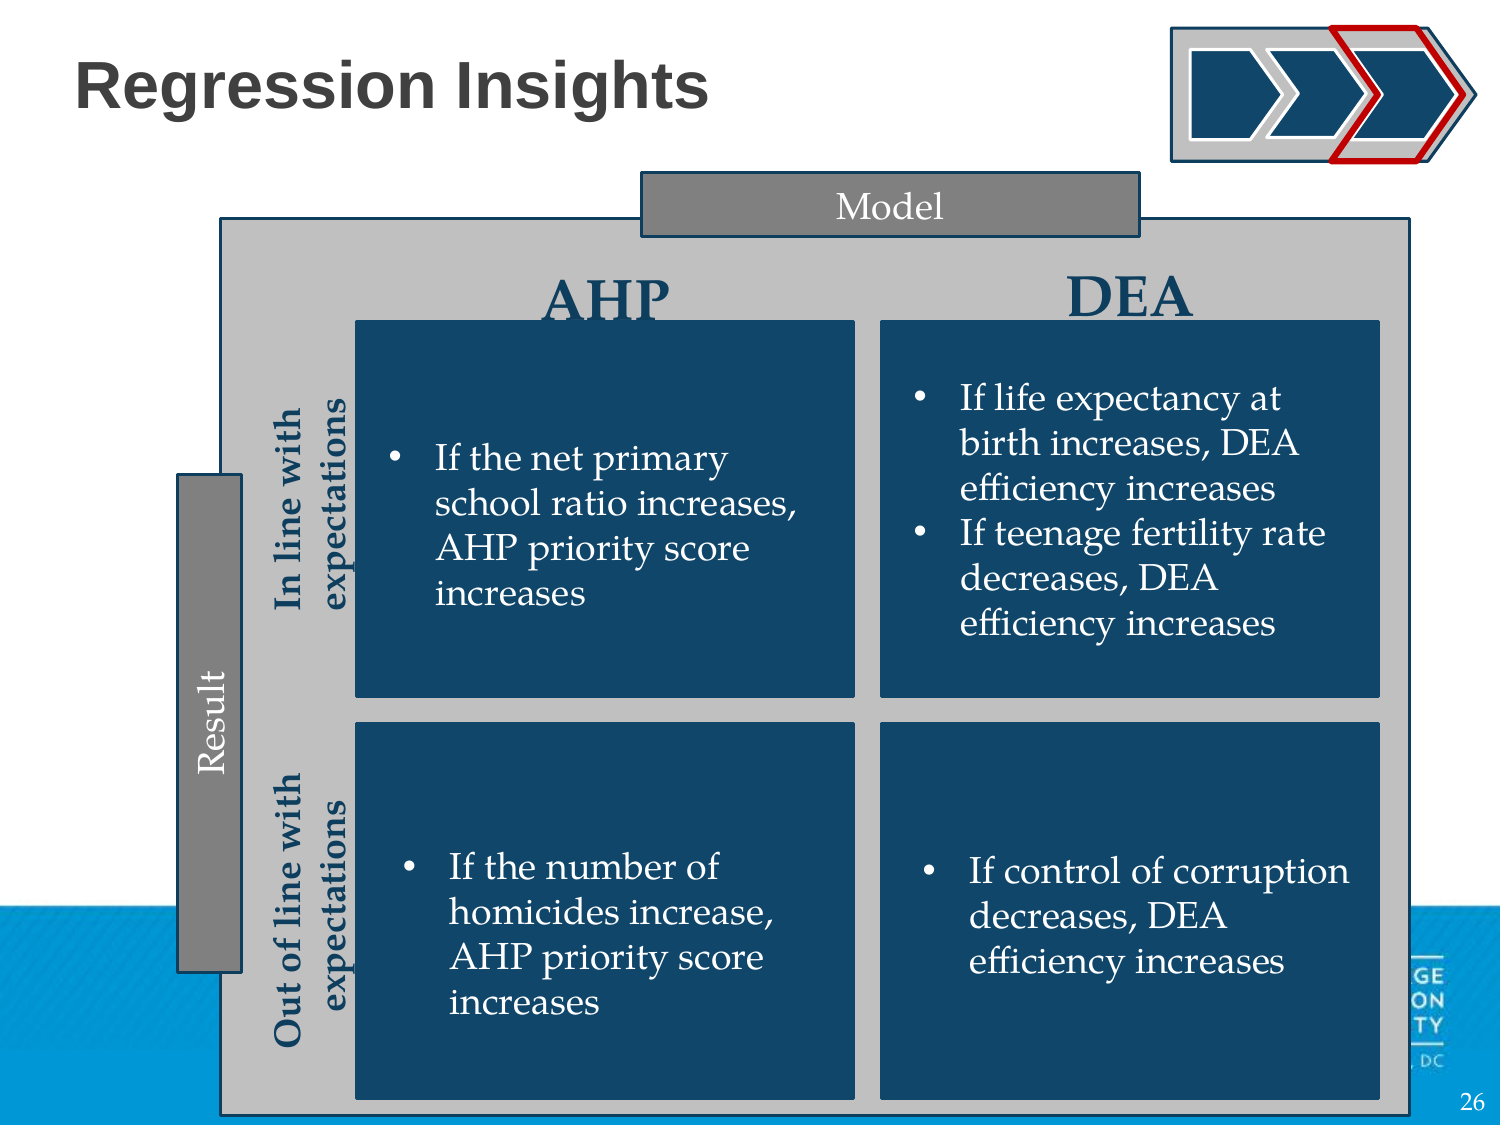

# Regression Insights

Model
DEA
AHP

If life expectancy at birth increases, DEA efficiency increases
If teenage fertility rate decreases, DEA efficiency increases
If the net primary school ratio increases, AHP priority score increases
In line with
 expectations
Result

If the number of homicides increase, AHP priority score increases
If control of corruption decreases, DEA efficiency increases
Out of line with
 expectations
26